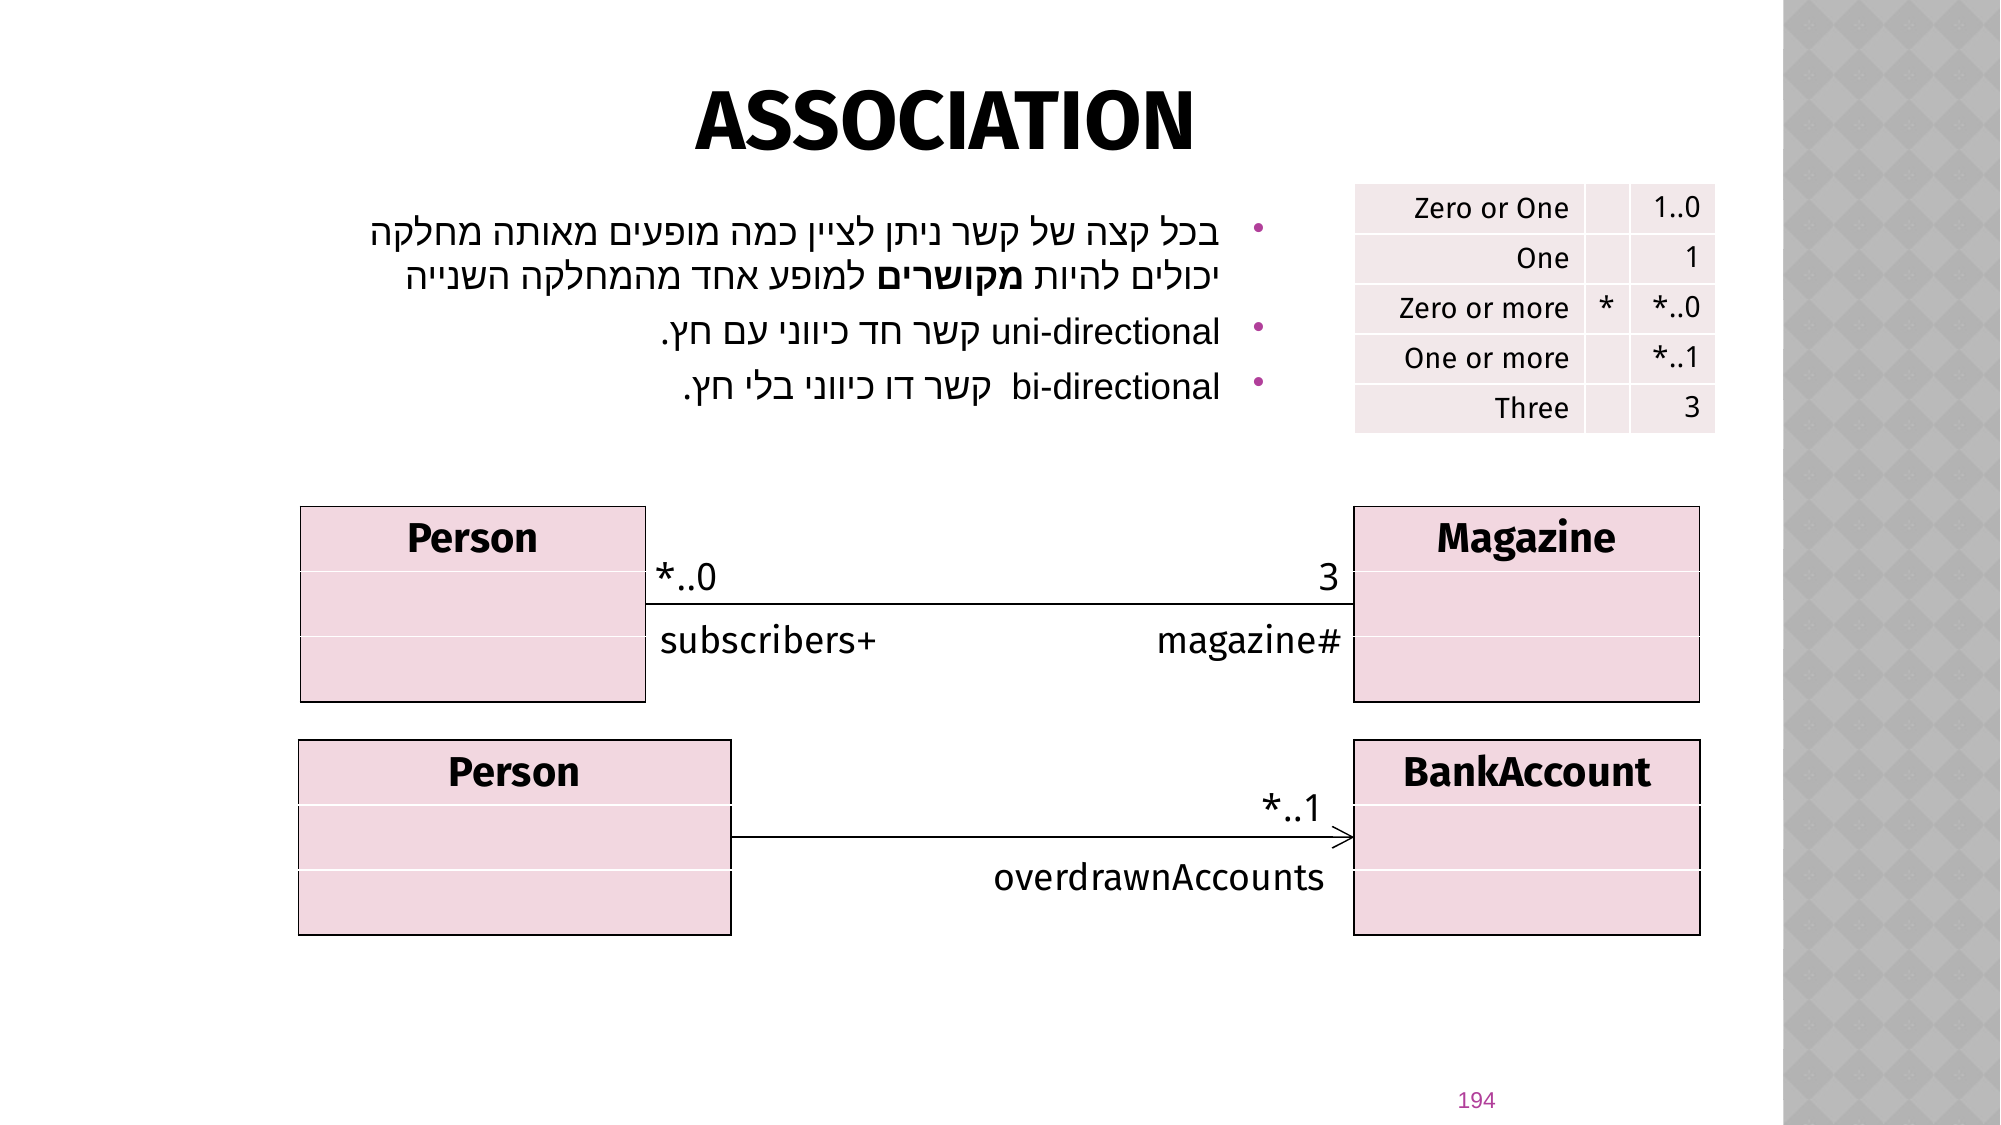

# ASSOCIATION
| Zero or One |  | 0..1 |
| --- | --- | --- |
| One |  | 1 |
| Zero or more | \* | 0..\* |
| One or more |  | 1..\* |
| Three |  | 3 |
בכל קצה של קשר ניתן לציין כמה מופעים מאותה מחלקה יכולים להיות מקושרים למופע אחד מהמחלקה השנייה
uni-directional קשר חד כיווני עם חץ.
bi-directional  קשר דו כיווני בלי חץ.

| Person |
| --- |
|  |
|  |
| Magazine |
| --- |
|  |
|  |
0..*
3
+subscribers
#magazine
| Person |
| --- |
|  |
|  |
| BankAccount |
| --- |
|  |
|  |
1..*
overdrawnAccounts
194